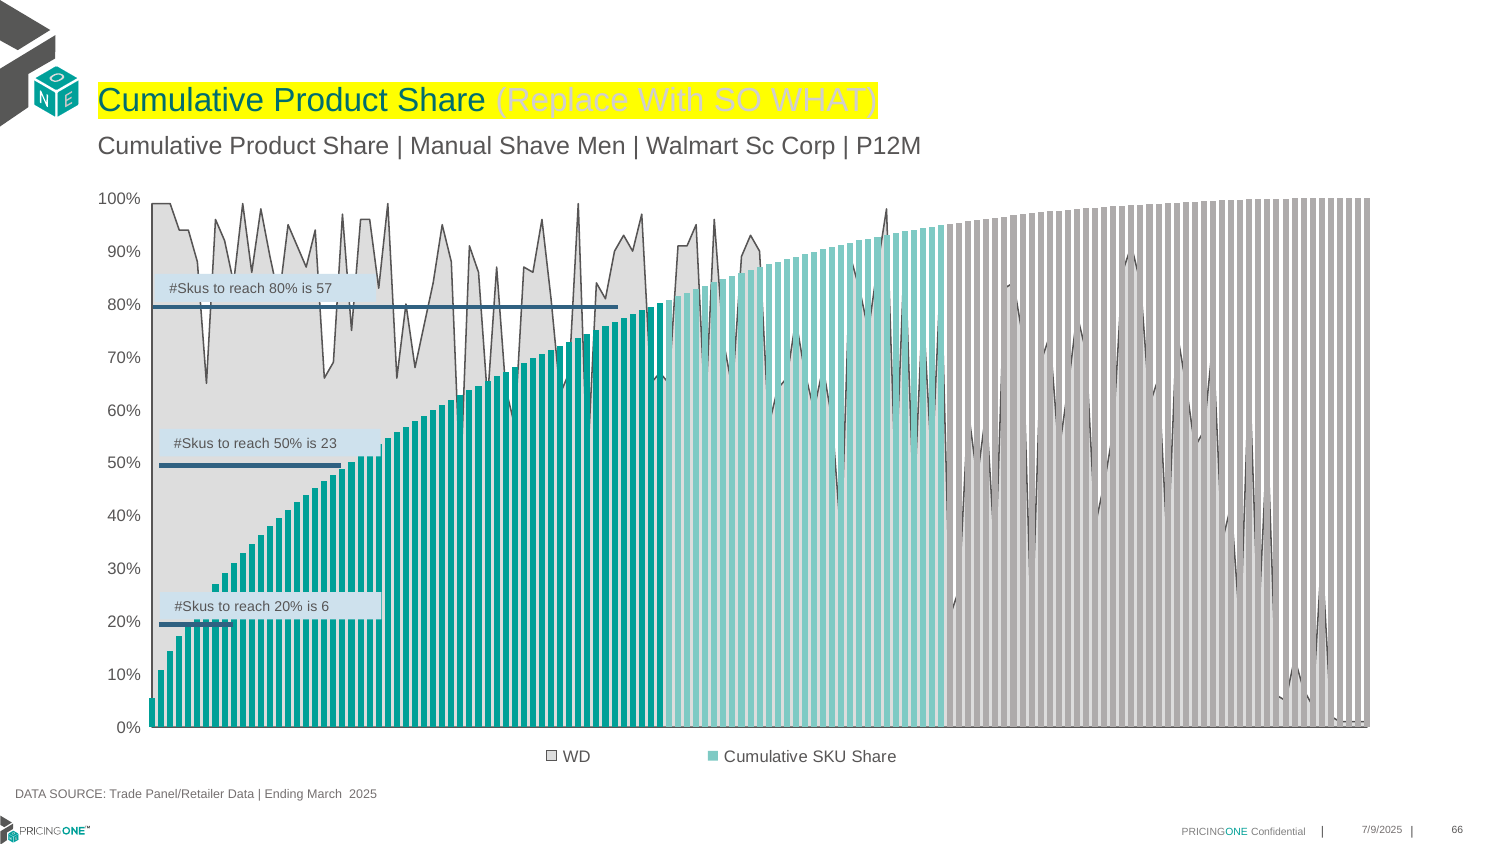

# Cumulative Product Share (Replace With SO WHAT)
Cumulative Product Share | Manual Shave Men | Walmart Sc Corp | P12M

### Chart

| Category | WD | Cumulative SKU Share |
|---|---|---|
| Gillette | 0.99 | 0.055111046976871095 |
| Harry's | 0.99 | 0.10851469898097899 |
| Gillette | 0.99 | 0.14446477073573616 |
| Harry's | 0.94 | 0.1717159257232985 |
| Gillette | 0.94 | 0.19884952815890175 |
| Gillette | 0.88 | 0.2248677216175192 |
| Gillette | 0.65 | 0.24867143162166533 |
| Gillette | 0.96 | 0.2703609361756796 |
| Gillette | 0.92 | 0.29198019772813916 |
| Gillette | 0.84 | 0.31098822200215476 |
| Equate | 0.99 | 0.32871224990712017 |
| Gillette | 0.86 | 0.34618262537262373 |
| Gillette | 0.98 | 0.3636139678995067 |
| Harry's | 0.89 | 0.37984566708809203 |
| Harry's | 0.81 | 0.3959764623492089 |
| Gillette | 0.95 | 0.41050138318075297 |
| Gillette | 0.91 | 0.42487230132719384 |
| Gillette | 0.87 | 0.43856752265819615 |
| Harry's | 0.94 | 0.45163108284370895 |
| Gillette | 0.66 | 0.4644066462574773 |
| Gillette | 0.69 | 0.476883023069288 |
| Gillette | 0.97 | 0.4889397591430114 |
| Gillette | 0.75 | 0.5007968234117326 |
| Gillette | 0.96 | 0.5122069785663489 |
| Bic | 0.96 | 0.523595398598482 |
| Gillette | 0.83 | 0.5349472265595125 |
| Bic | 0.99 | 0.5462124235018971 |
| Gillette | 0.66 | 0.5572732739940521 |
| Schick | 0.8 | 0.5679844963913482 |
| Gillette | 0.68 | 0.5782833355012609 |
| Gillette | 0.76 | 0.5885118594772137 |
| Bic | 0.84 | 0.5986419413348821 |
| Schick | 0.95 | 0.6083852841386418 |
| Dollar Shav | 0.88 | 0.6178753118964478 |
| Gillette | 0.46 | 0.6272062388368993 |
| Dollar Shav | 0.91 | 0.6365317837691821 |
| Equate | 0.86 | 0.6457856383981025 |
| Gillette | 0.62 | 0.6548453358607409 |
| Schick | 0.87 | 0.6635238903480031 |
| Bic | 0.64 | 0.6720327242663837 |
| Gillette | 0.57 | 0.6804854159050006 |
| Schick | 0.87 | 0.6888618728987275 |
| Harry's | 0.86 | 0.697149476730358 |
| Schick | 0.96 | 0.7052347096089207 |
| Gillette | 0.81 | 0.7133185905865989 |
| Gillette | 0.63 | 0.7213015653099568 |
| Gillette | 0.67 | 0.7289642116560779 |
| Equate | 0.99 | 0.7365199042601009 |
| Schick | 0.49 | 0.7440589575470404 |
| Gillette | 0.84 | 0.7514460627589991 |
| Bic | 0.81 | 0.7588029468200304 |
| Gillette | 0.9 | 0.7661184571295497 |
| Equate | 0.93 | 0.7734100148268389 |
| Bic | 0.9 | 0.7806725078185358 |
| Equate | 0.97 | 0.7879045911843112 |
| Van Der Hag | 0.65 | 0.7951129313545168 |
| Gillette | 0.67 | 0.8018653272451532 |
| Gillette | 0.65 | 0.8085562314237821 |
| Bic | 0.91 | 0.8151600182717429 |
| Bic | 0.91 | 0.8216980064050501 |
| Equate | 0.95 | 0.8282161046093361 |
| Dollar Shav | 0.59 | 0.8347242276000385 |
| Bic | 0.96 | 0.8411525744774409 |
| Schick | 0.73 | 0.8472737047873905 |
| Gillette | 0.64 | 0.8533151101747792 |
| Comfort 3 | 0.89 | 0.8591355344485584 |
| Van Der Hag | 0.93 | 0.8647472028879837 |
| Bic | 0.9 | 0.8700665093817239 |
| Gillette | 0.57 | 0.8752472565056293 |
| Gillette | 0.64 | 0.8802235268756052 |
| Comfort 3 | 0.66 | 0.8851009781773083 |
| Equate | 0.77 | 0.8898611910520425 |
| Gillette | 0.67 | 0.8944648696269363 |
| Equate | 0.6 | 0.8990587917123137 |
| Gillette | 0.68 | 0.9036442231155435 |
| Harry's | 0.58 | 0.9079871546798961 |
| Gillette | 0.35 | 0.9121474353600221 |
| Gillette | 0.89 | 0.9162922983202493 |
| Bic | 0.83 | 0.9201826432521523 |
| Bic | 0.75 | 0.9238563070925363 |
| Bic | 0.87 | 0.9272997266223719 |
| Equate | 0.98 | 0.9307103235809896 |
| Gillette | 0.46 | 0.9340106277652038 |
| Schick | 0.91 | 0.9371706693240797 |
| Gillette | 0.41 | 0.9403092526558342 |
| Bic | 0.8 | 0.9432861616721647 |
| Gillette | 0.49 | 0.9461878575315371 |
| Schick | 0.87 | 0.9488189242408559 |
| Gillette | 0.21 | 0.9514422588217075 |
| Harry's | 0.26 | 0.9539522175495464 |
| Bic | 0.6 | 0.9563974199923294 |
| Gillette | 0.47 | 0.9587817845684552 |
| Gillette | 0.6 | 0.9610557074516636 |
| Gillette | 0.31 | 0.9633185591740996 |
| Bic | 0.83 | 0.9654448782146016 |
| Gillette | 0.84 | 0.9675466210465962 |
| Harry's | 0.74 | 0.9695945461237558 |
| Gillette | 0.17 | 0.9714979946470024 |
| Gillette | 0.69 | 0.9734011546406282 |
| Gillette | 0.74 | 0.9750604838361582 |
| Bic | 0.52 | 0.9767157131188506 |
| Gillette | 0.64 | 0.9781796193407299 |
| Bic | 0.78 | 0.9795951689289035 |
| Equate | 0.71 | 0.9810100902670963 |
| Gillette | 0.38 | 0.9823351229941503 |
| Gillette | 0.46 | 0.9836195684455941 |
| Gillette | 0.56 | 0.9847937932550397 |
| Schick | 0.86 | 0.9859444796318722 |
| Schick | 0.91 | 0.9870241877219872 |
| Bic | 0.84 | 0.9880917356846965 |
| Gillette | 0.61 | 0.9890772411804715 |
| Schick | 0.66 | 0.9900213659441791 |
| Gillette | 0.33 | 0.9909583612340308 |
| Bic | 0.75 | 0.9918779912290434 |
| Dollar Shav | 0.65 | 0.9927726424701906 |
| Bic | 0.53 | 0.9935675764782774 |
| Gillette | 0.56 | 0.9943617426252767 |
| Bic | 0.73 | 0.9951500264909744 |
| Gillette | 0.35 | 0.9959060741521027 |
| Gillette | 0.42 | 0.9966191308997316 |
| Gillette | 0.18 | 0.9972422827482592 |
| Harry's | 0.68 | 0.9978234046730727 |
| Gillette | 0.19 | 0.9983532730337136 |
| Harry's | 0.55 | 0.9988606197959694 |
| Schick | 0.06 | 0.9991279634313087 |
| Schick | 0.05 | 0.9993534493299656 |
| Cremo | 0.13 | 0.999555538733968 |
| Cremo | 0.07 | 0.9996531082828347 |
| Bic | 0.04 | 0.9997320025193098 |
| Gillette | 0.33 | 0.9997915536369323 |
| Comfort 3 | 0.02 | 0.9998176004157651 |
| Bic | 0.01 | 0.9998360290818679 |
| Bic | 0.01 | 0.9998518679619388 |
| Schick | 0.01 | 0.9998732447492478 |
| Harry's | 0.01 | 0.9998819425212039 |
#Skus to reach 80% is 57
#Skus to reach 50% is 23
#Skus to reach 20% is 6
DATA SOURCE: Trade Panel/Retailer Data | Ending March  2025

7/9/2025
66